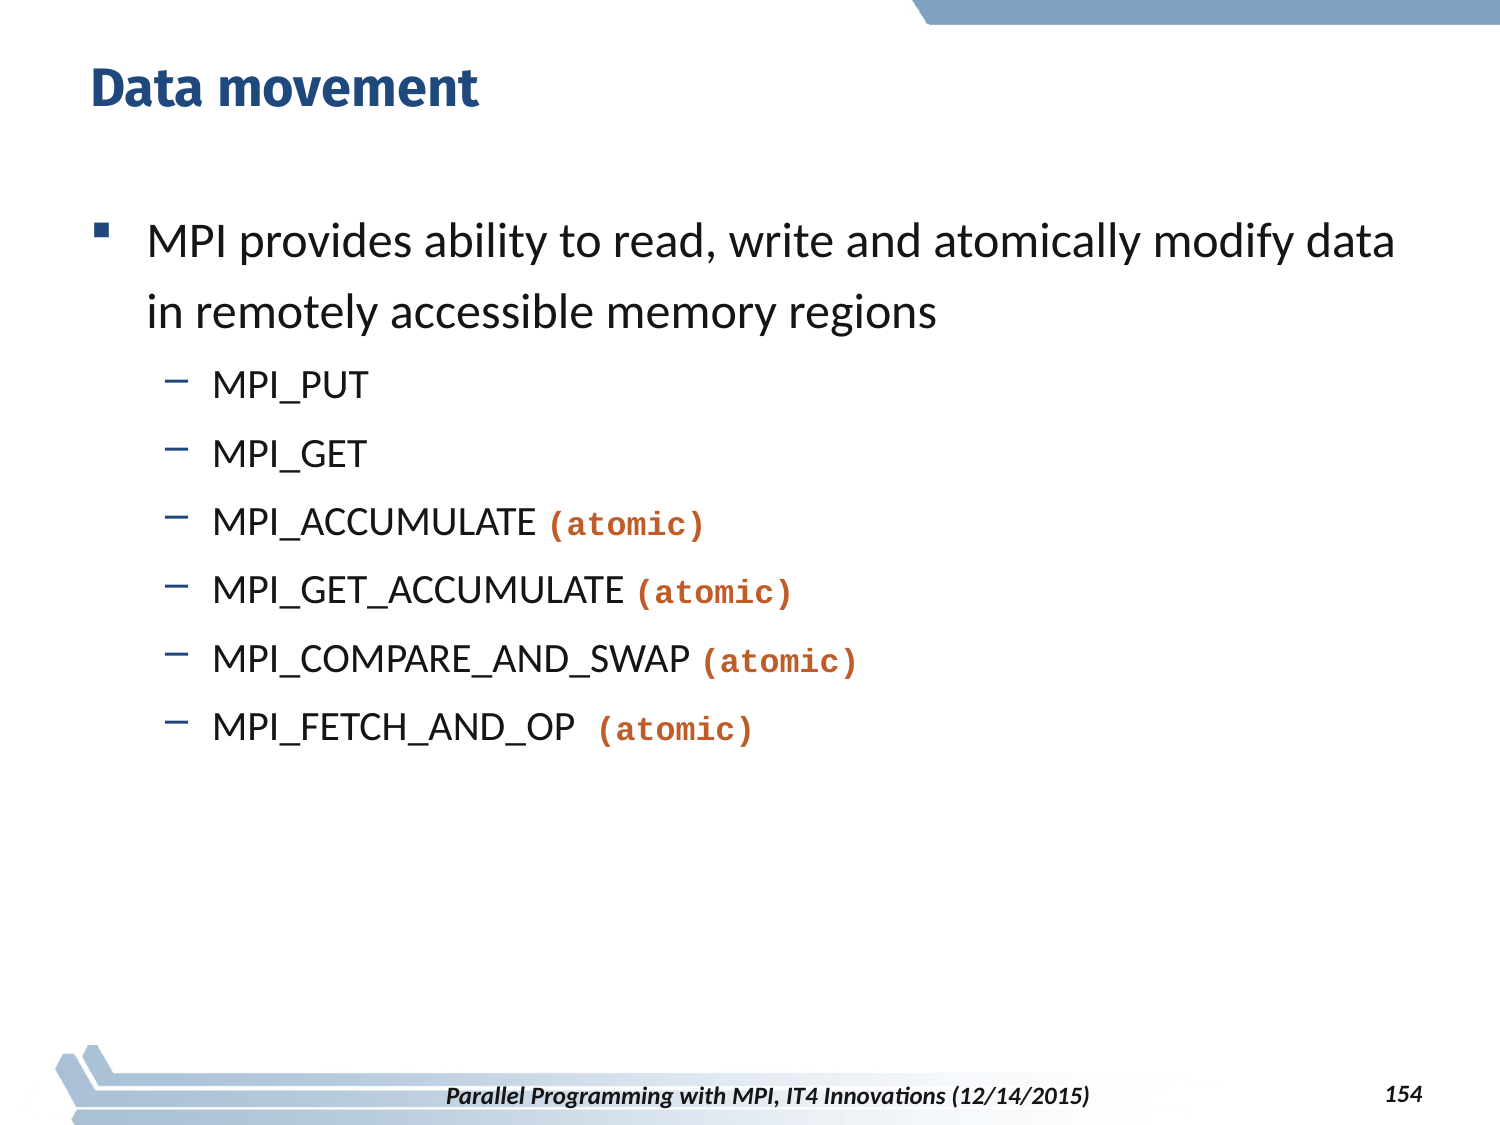

# Data movement
MPI provides ability to read, write and atomically modify data in remotely accessible memory regions
MPI_PUT
MPI_GET
MPI_ACCUMULATE (atomic)
MPI_GET_ACCUMULATE (atomic)
MPI_COMPARE_AND_SWAP (atomic)
MPI_FETCH_AND_OP (atomic)

154
Parallel Programming with MPI, IT4 Innovations (12/14/2015)